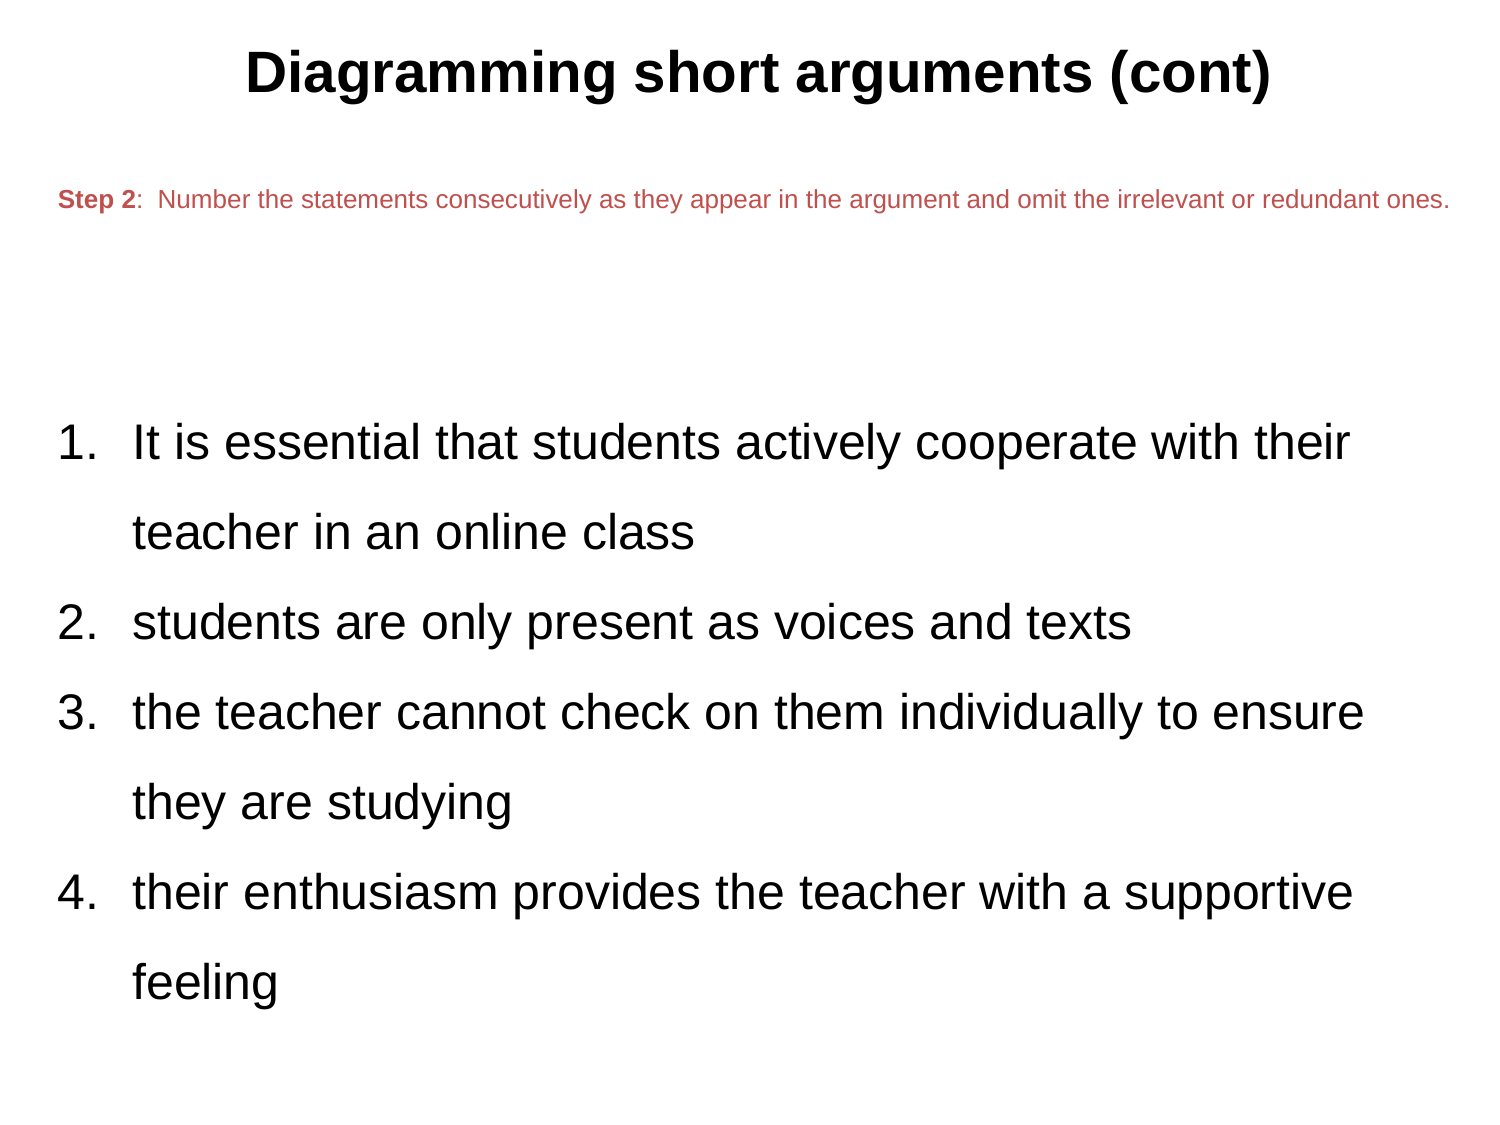

Diagramming short arguments (cont)
Step 2:  Number the statements consecutively as they appear in the argument and omit the irrelevant or redundant ones.

It is essential that students actively cooperate with their teacher in an online class
students are only present as voices and texts
the teacher cannot check on them individually to ensure they are studying
their enthusiasm provides the teacher with a supportive feeling